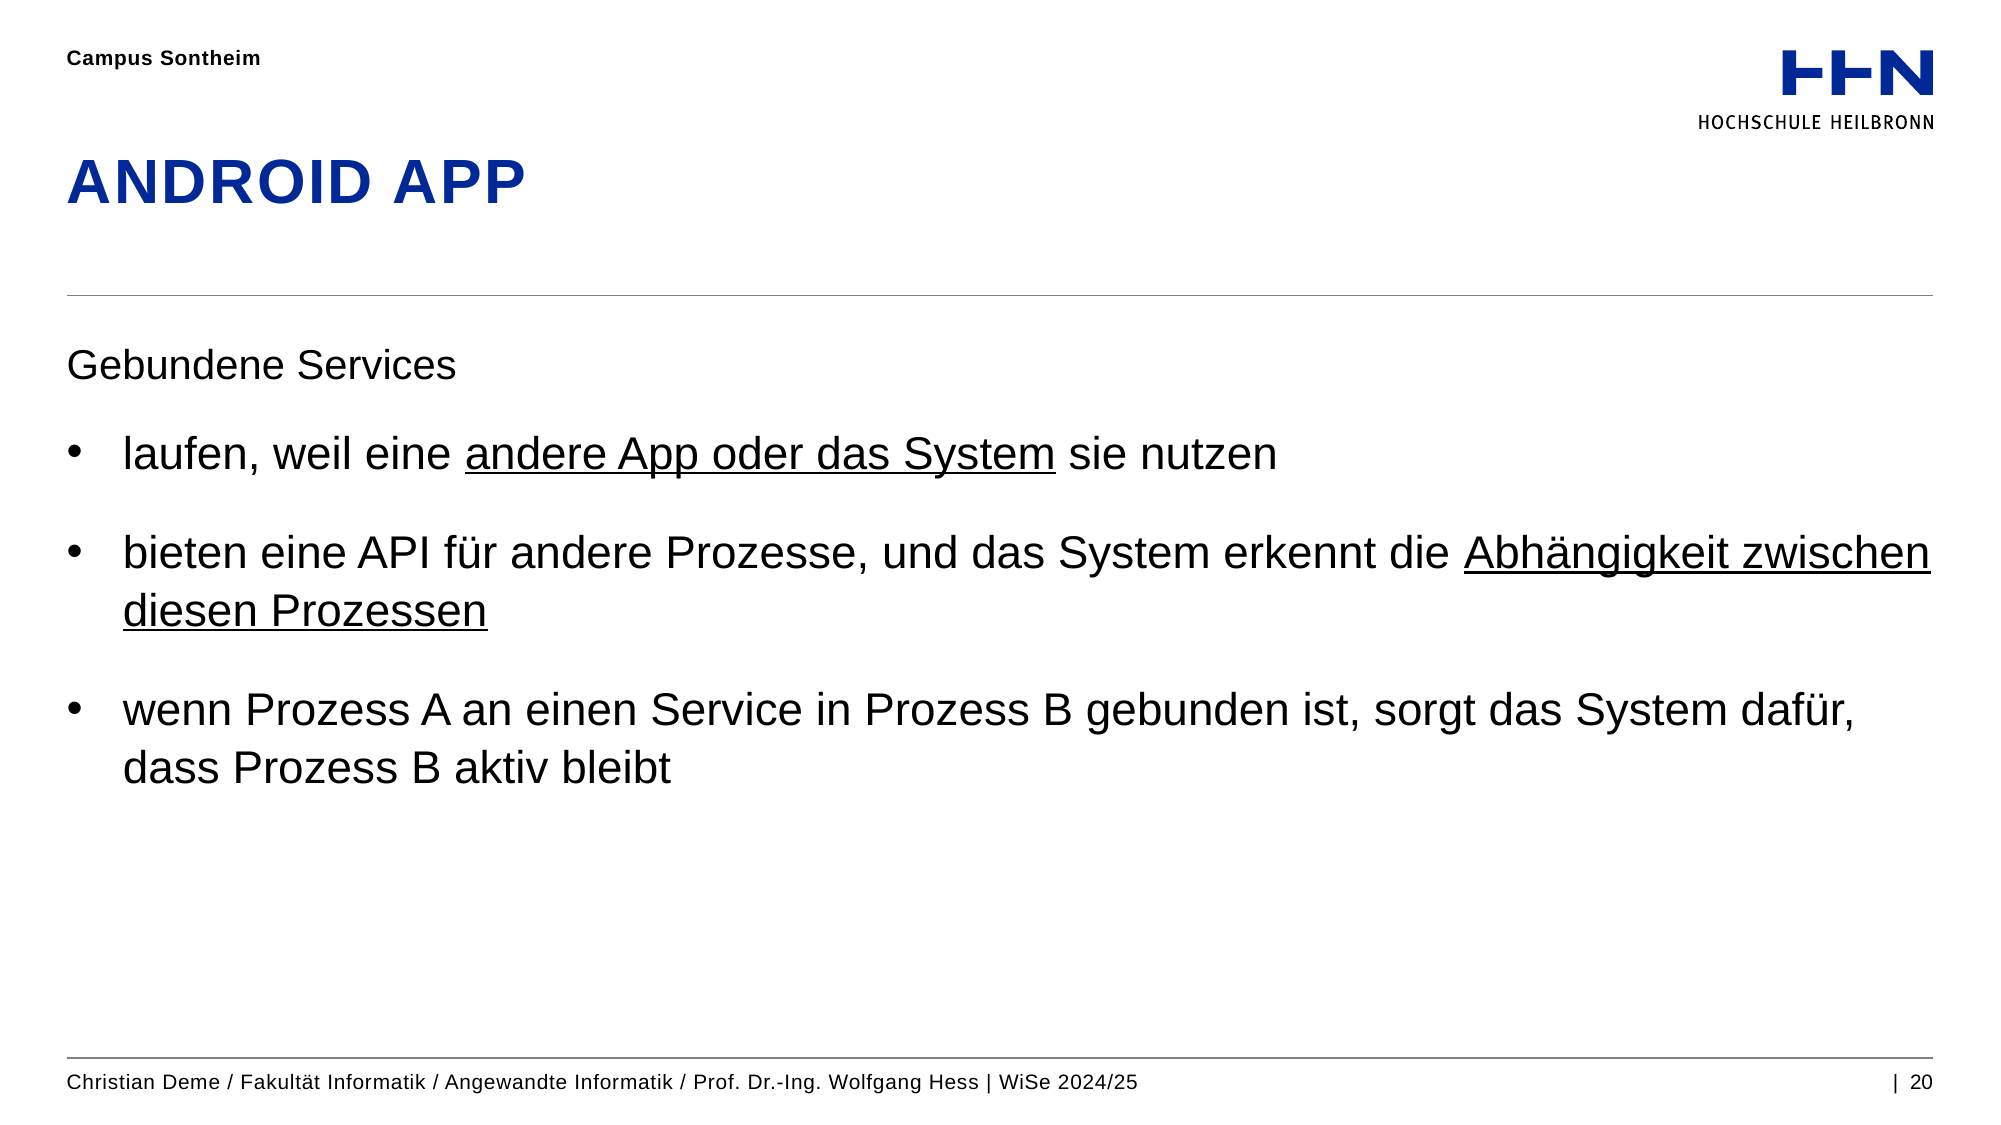

Campus Sontheim
# ANDROID APP
Gebundene Services
laufen, weil eine andere App oder das System sie nutzen
bieten eine API für andere Prozesse, und das System erkennt die Abhängigkeit zwischen diesen Prozessen
wenn Prozess A an einen Service in Prozess B gebunden ist, sorgt das System dafür, dass Prozess B aktiv bleibt
Christian Deme / Fakultät Informatik / Angewandte Informatik / Prof. Dr.-Ing. Wolfgang Hess | WiSe 2024/25
|  20